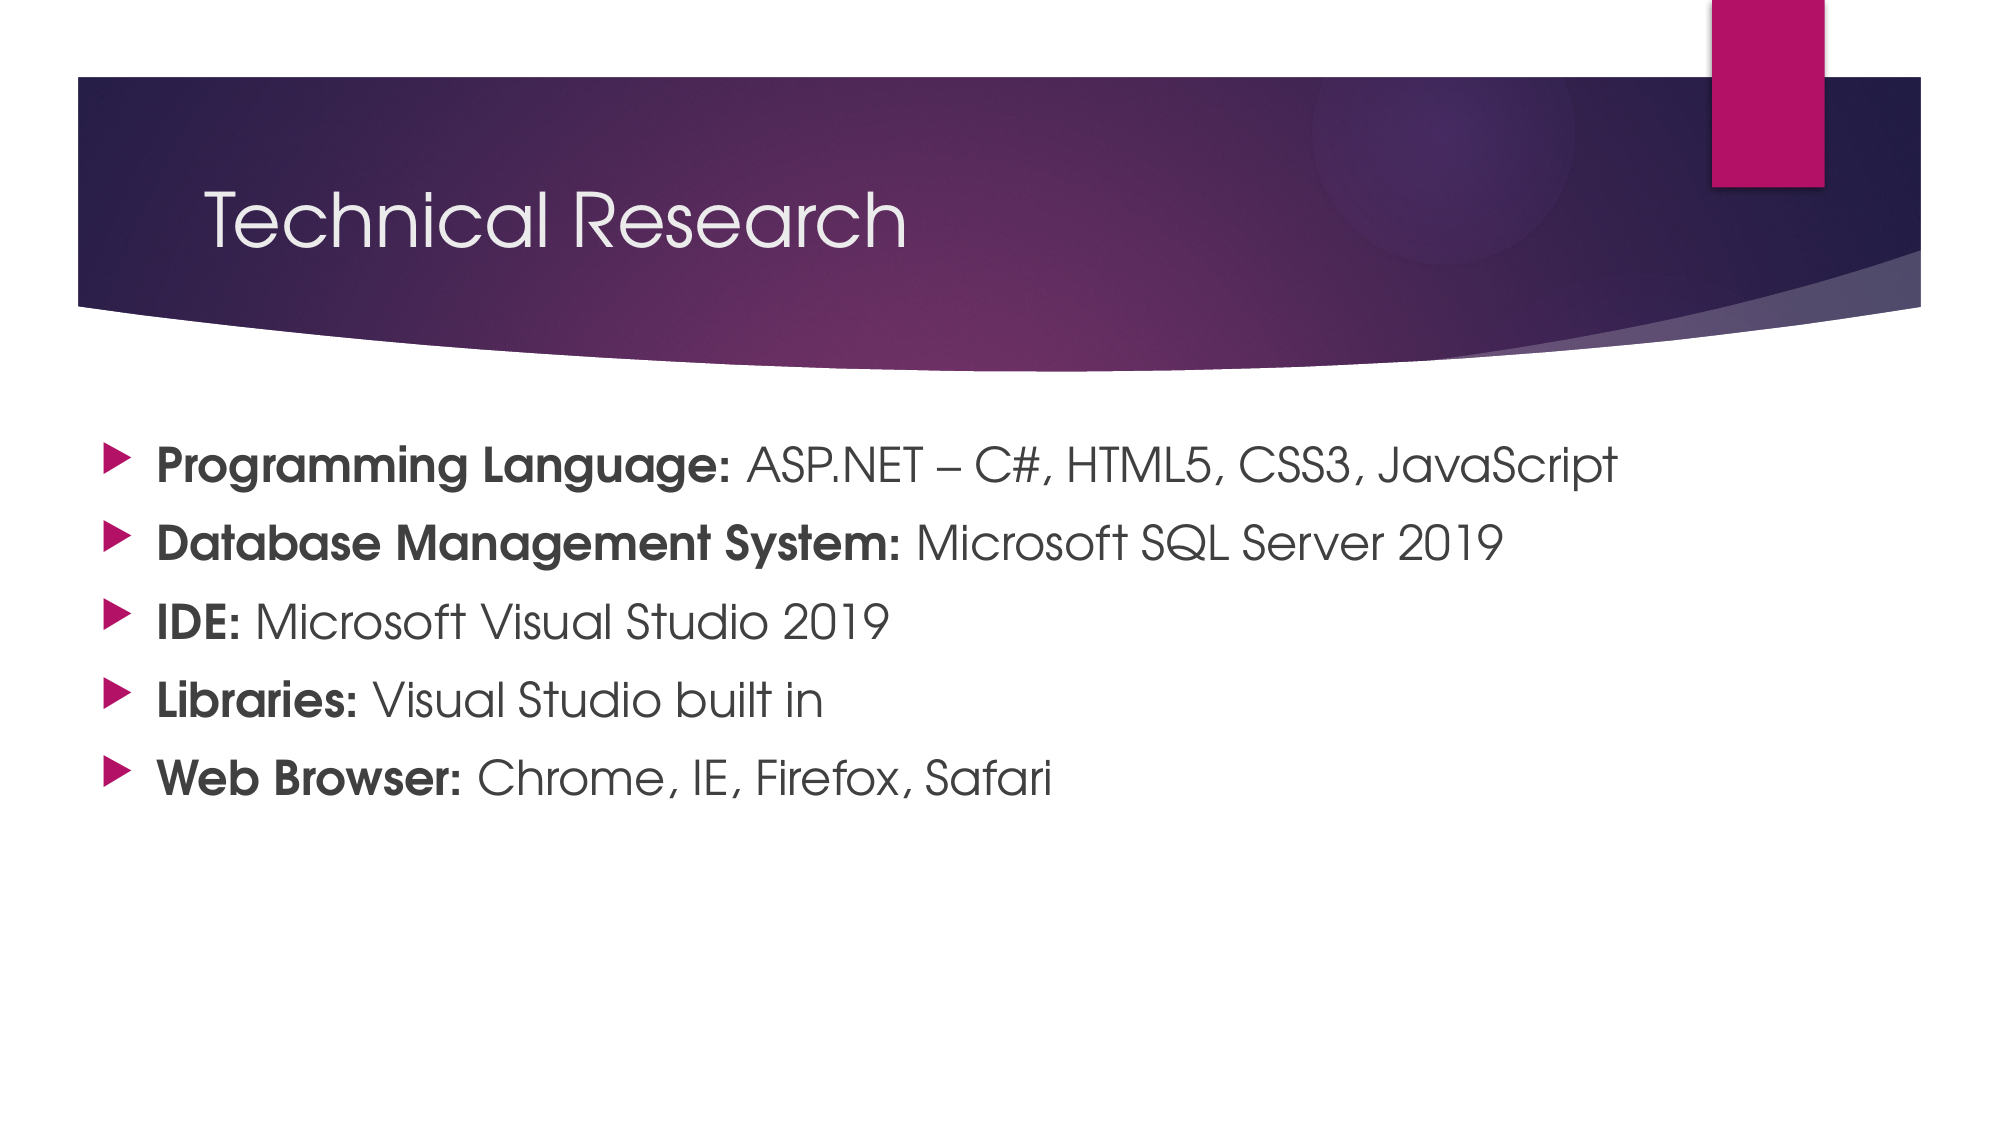

# Technical Research
Programming Language: ASP.NET – C#, HTML5, CSS3, JavaScript
Database Management System: Microsoft SQL Server 2019
IDE: Microsoft Visual Studio 2019
Libraries: Visual Studio built in
Web Browser: Chrome, IE, Firefox, Safari